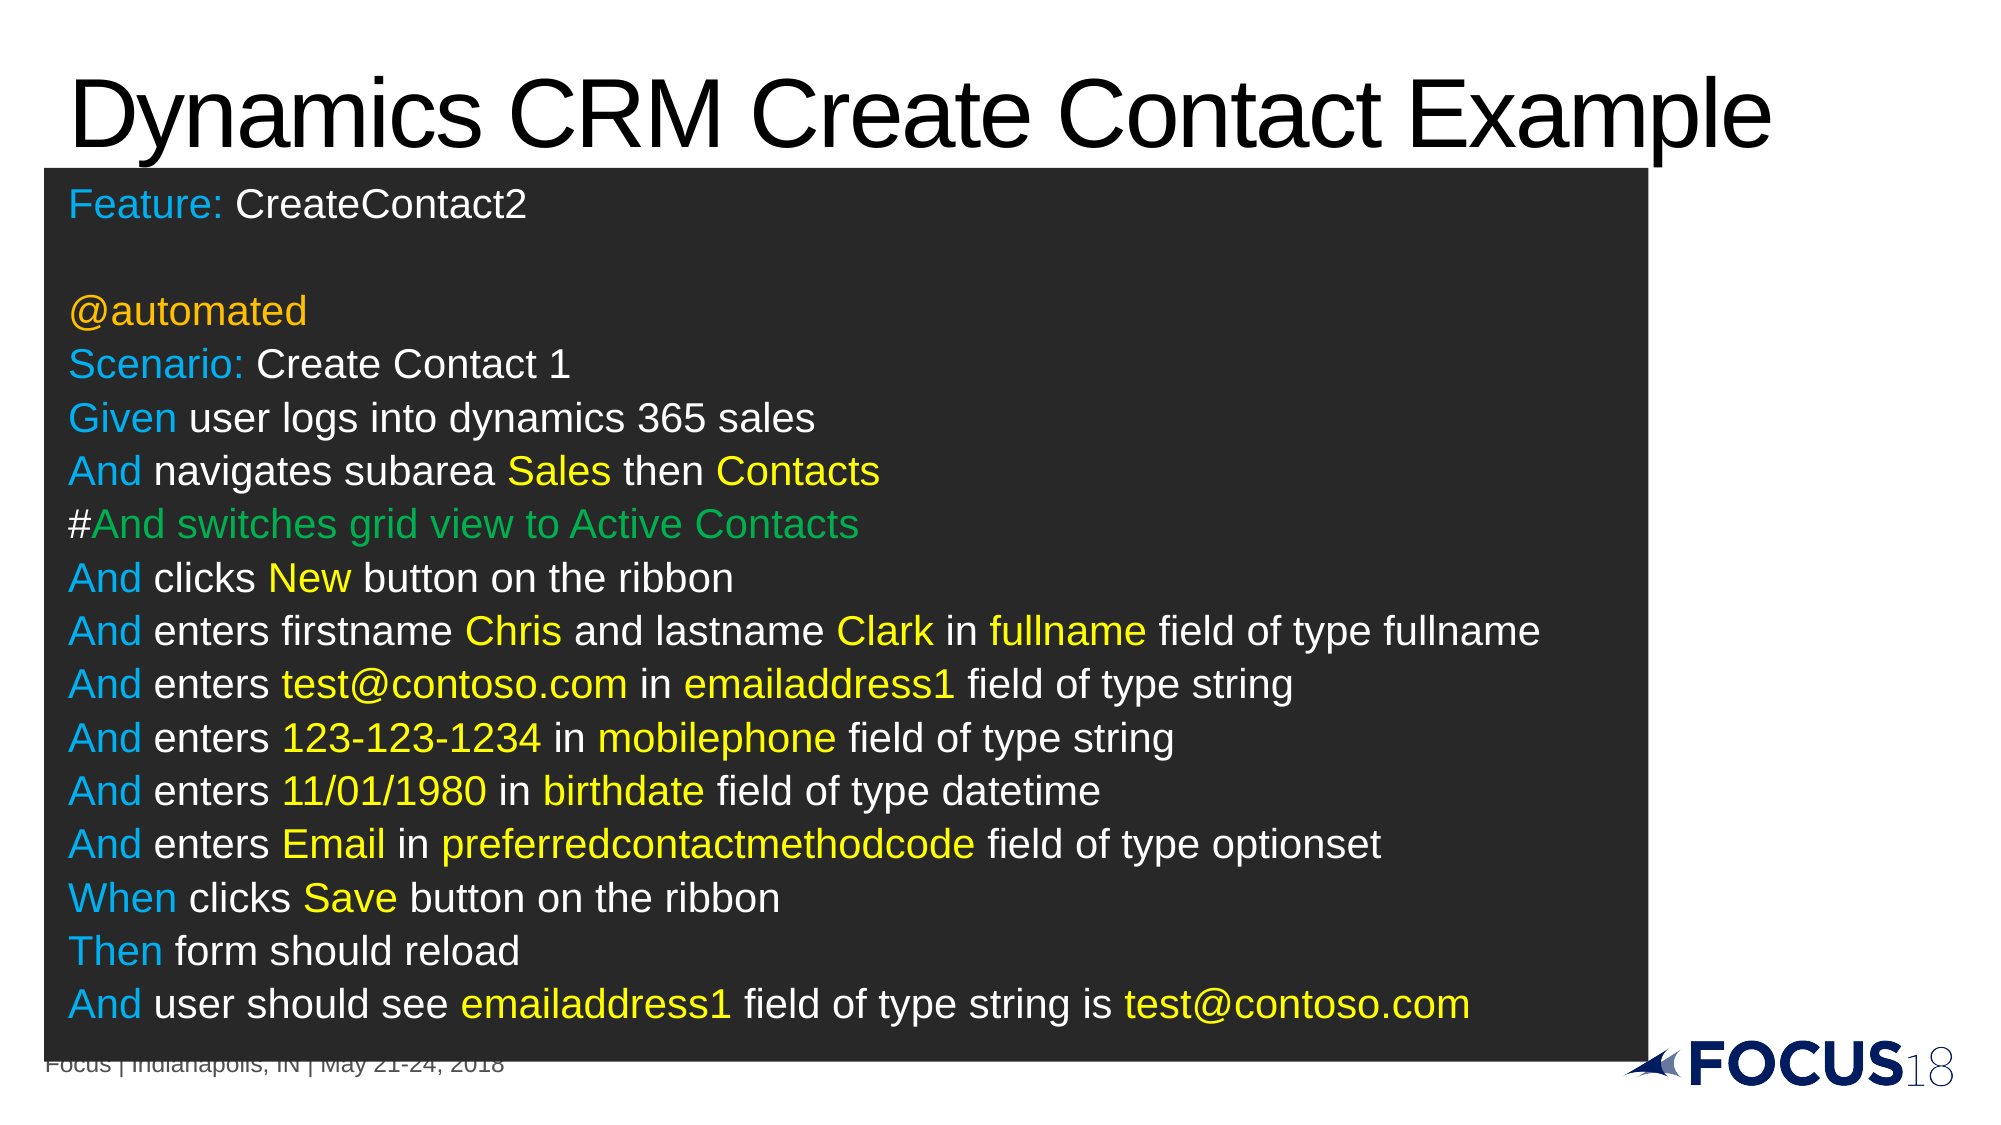

# Dynamics CRM Create Contact Example
Feature: CreateContact2

@automated
Scenario: Create Contact 1
Given user logs into dynamics 365 sales
And navigates subarea Sales then Contacts
#And switches grid view to Active Contacts
And clicks New button on the ribbon
And enters firstname Chris and lastname Clark in fullname field of type fullname
And enters test@contoso.com in emailaddress1 field of type string
And enters 123-123-1234 in mobilephone field of type string
And enters 11/01/1980 in birthdate field of type datetime
And enters Email in preferredcontactmethodcode field of type optionset
When clicks Save button on the ribbon
Then form should reload
And user should see emailaddress1 field of type string is test@contoso.com